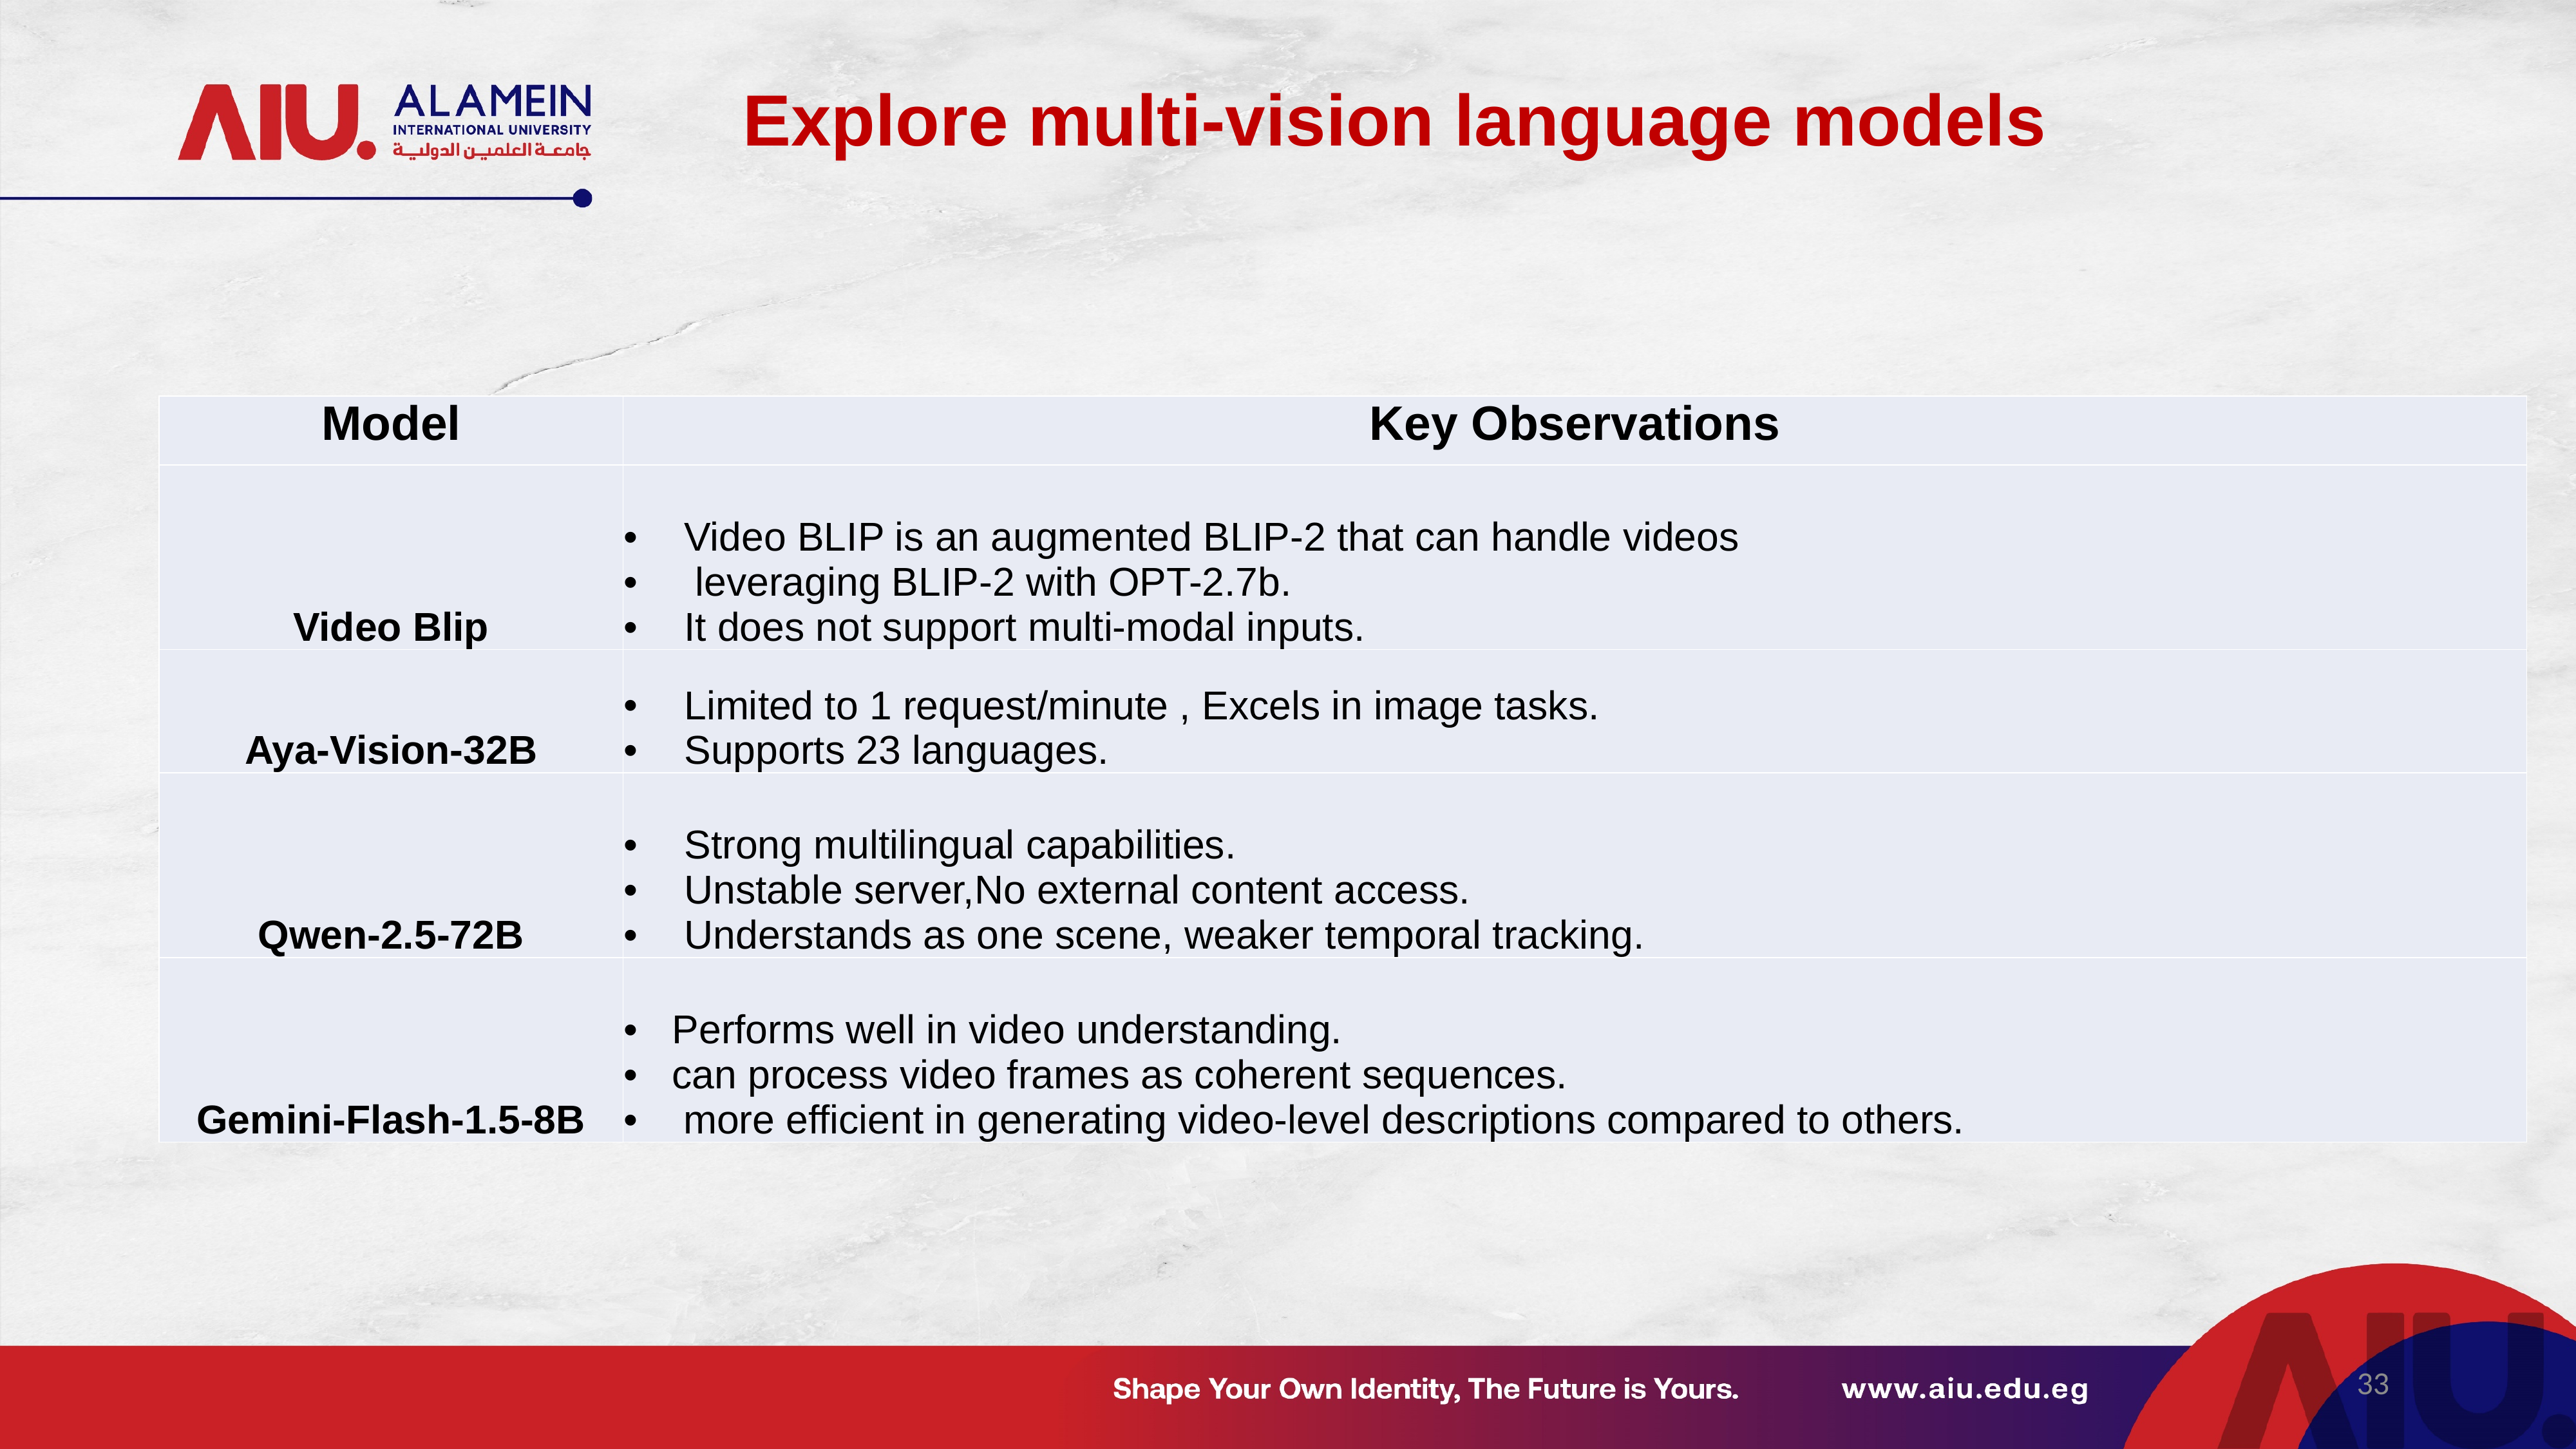

Explore multi-vision language models
| Model | Key Observations |
| --- | --- |
| Video Blip | Video BLIP is an augmented BLIP-2 that can handle videos leveraging BLIP-2 with OPT-2.7b. It does not support multi-modal inputs. |
| Aya-Vision-32B | Limited to 1 request/minute , Excels in image tasks. Supports 23 languages. |
| Qwen-2.5-72B | Strong multilingual capabilities. Unstable server,No external content access. Understands as one scene, weaker temporal tracking. |
| Gemini-Flash-1.5-8B | Performs well in video understanding. can process video frames as coherent sequences. more efficient in generating video-level descriptions compared to others. |
33